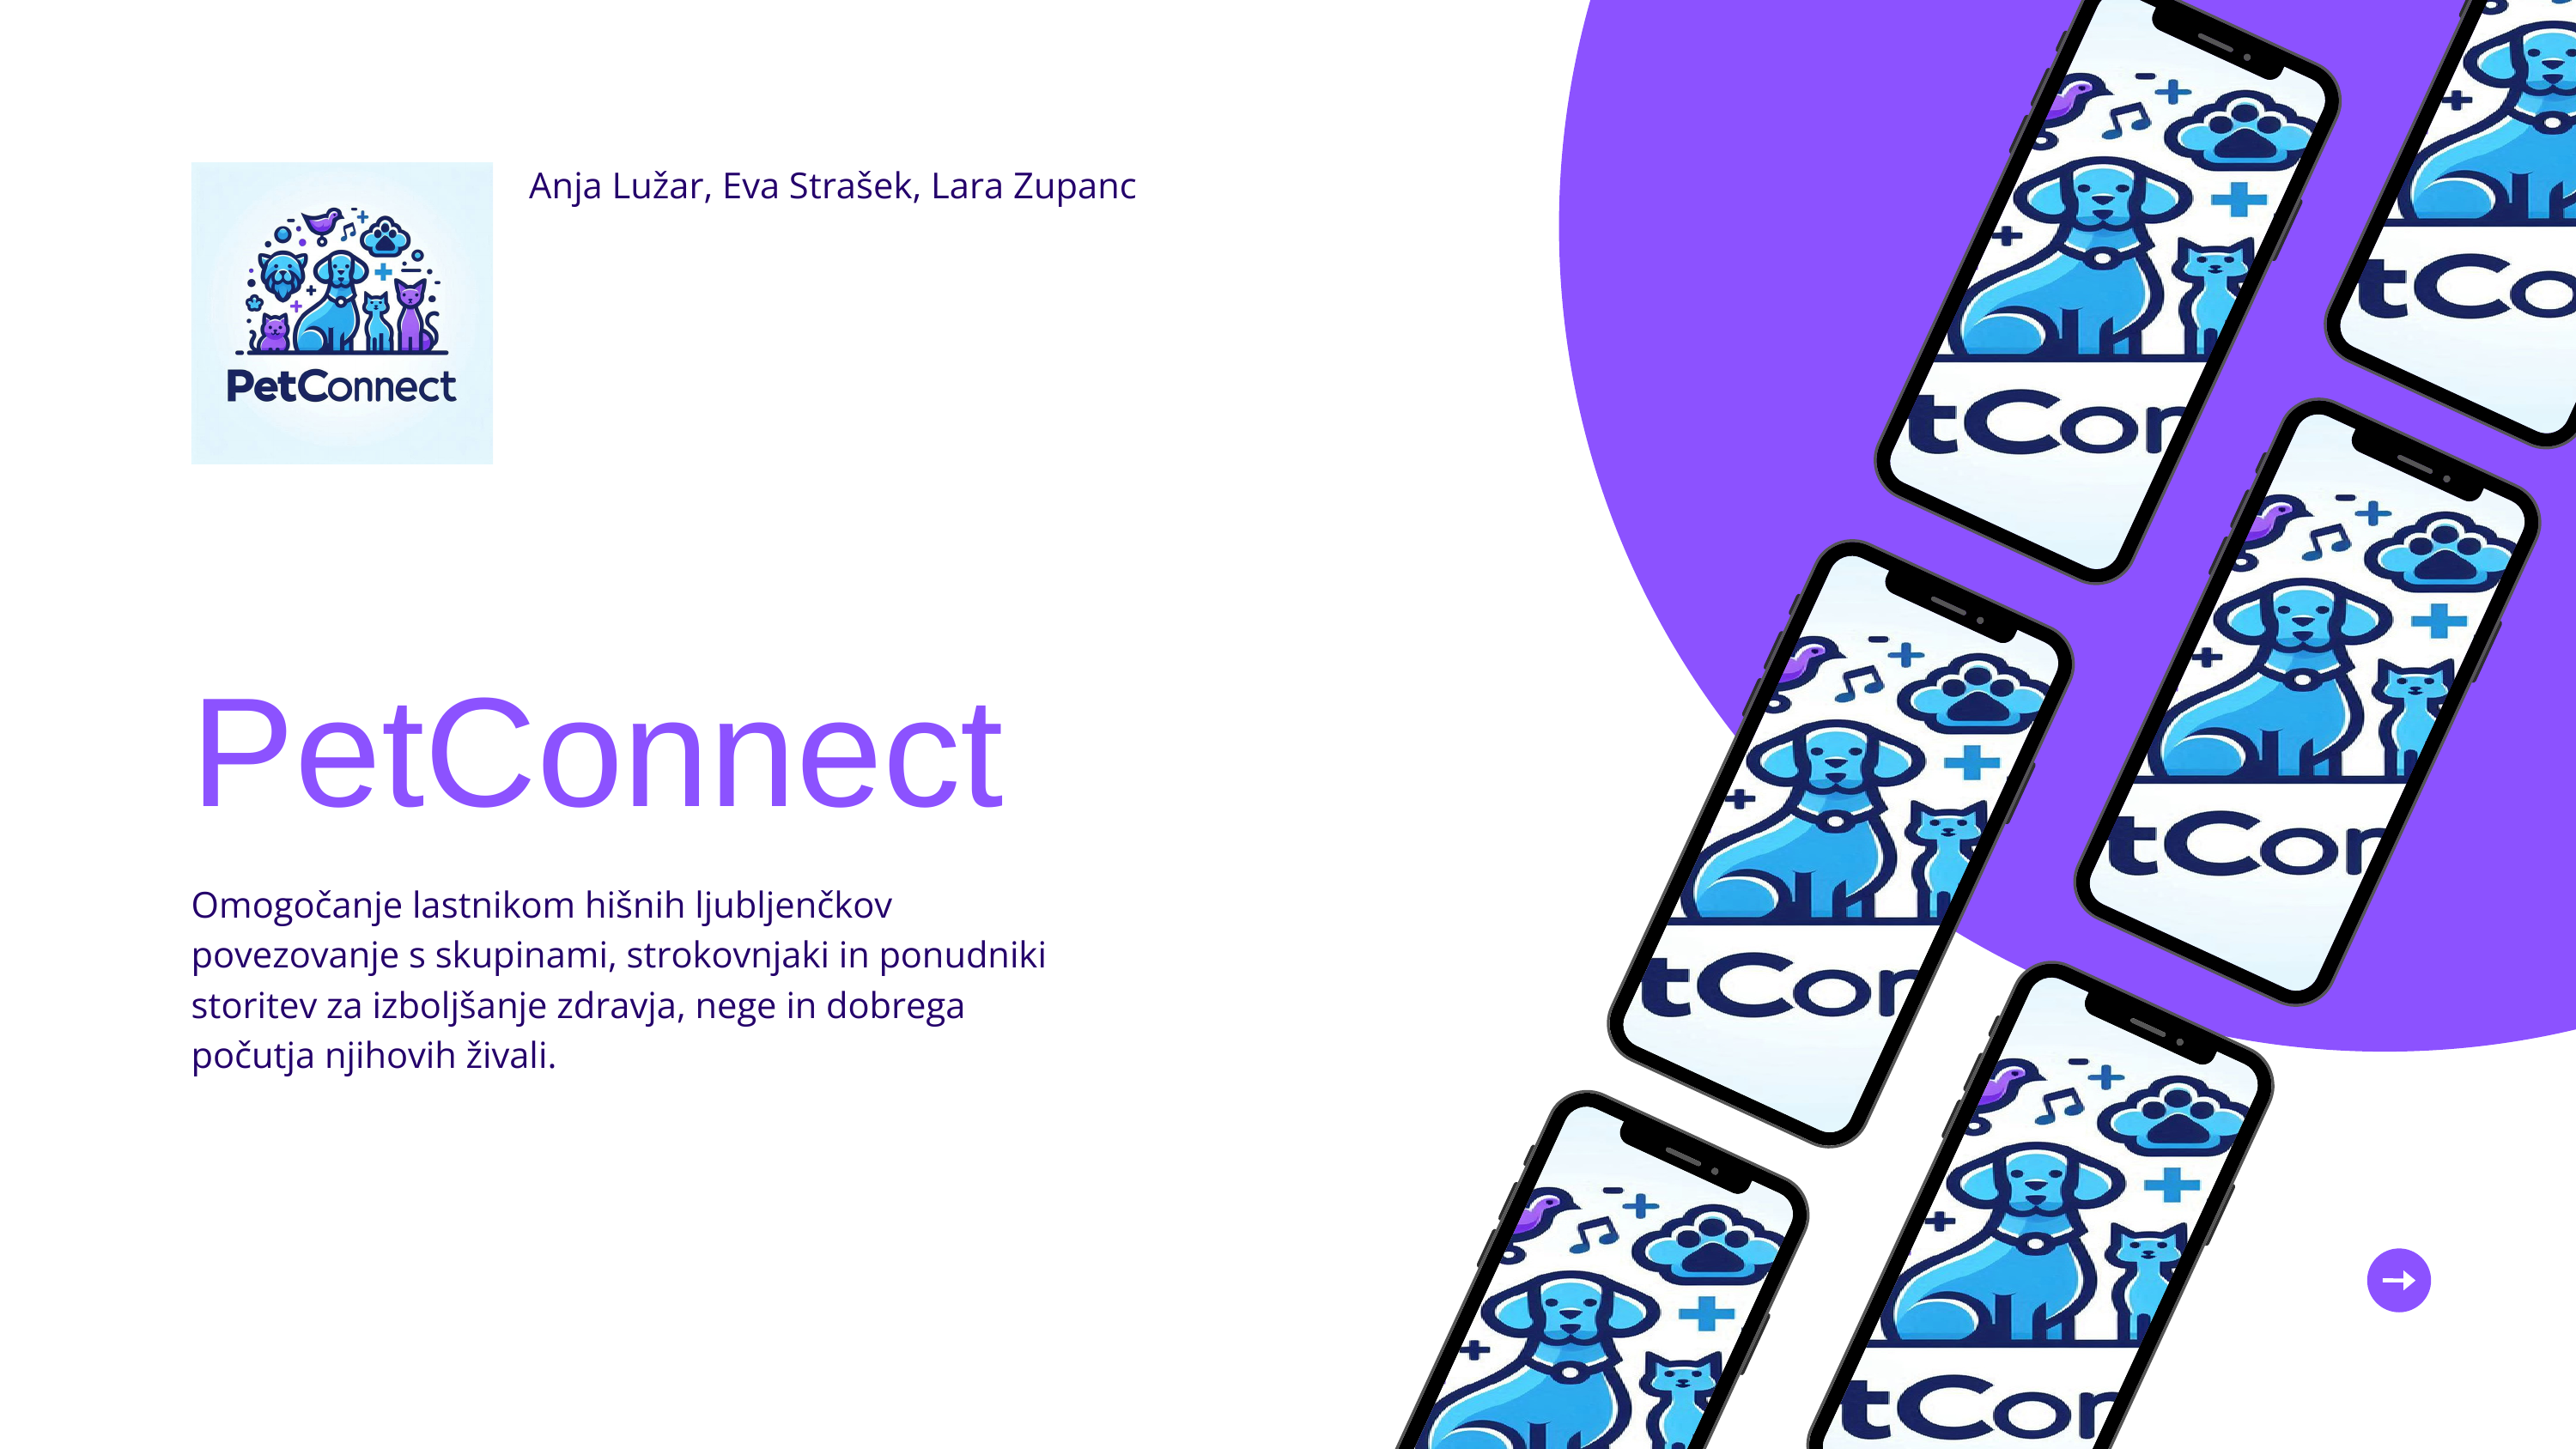

Anja Lužar, Eva Strašek, Lara Zupanc

PetConnect
Omogočanje lastnikom hišnih ljubljenčkov povezovanje s skupinami, strokovnjaki in ponudniki storitev za izboljšanje zdravja, nege in dobrega počutja njihovih živali.